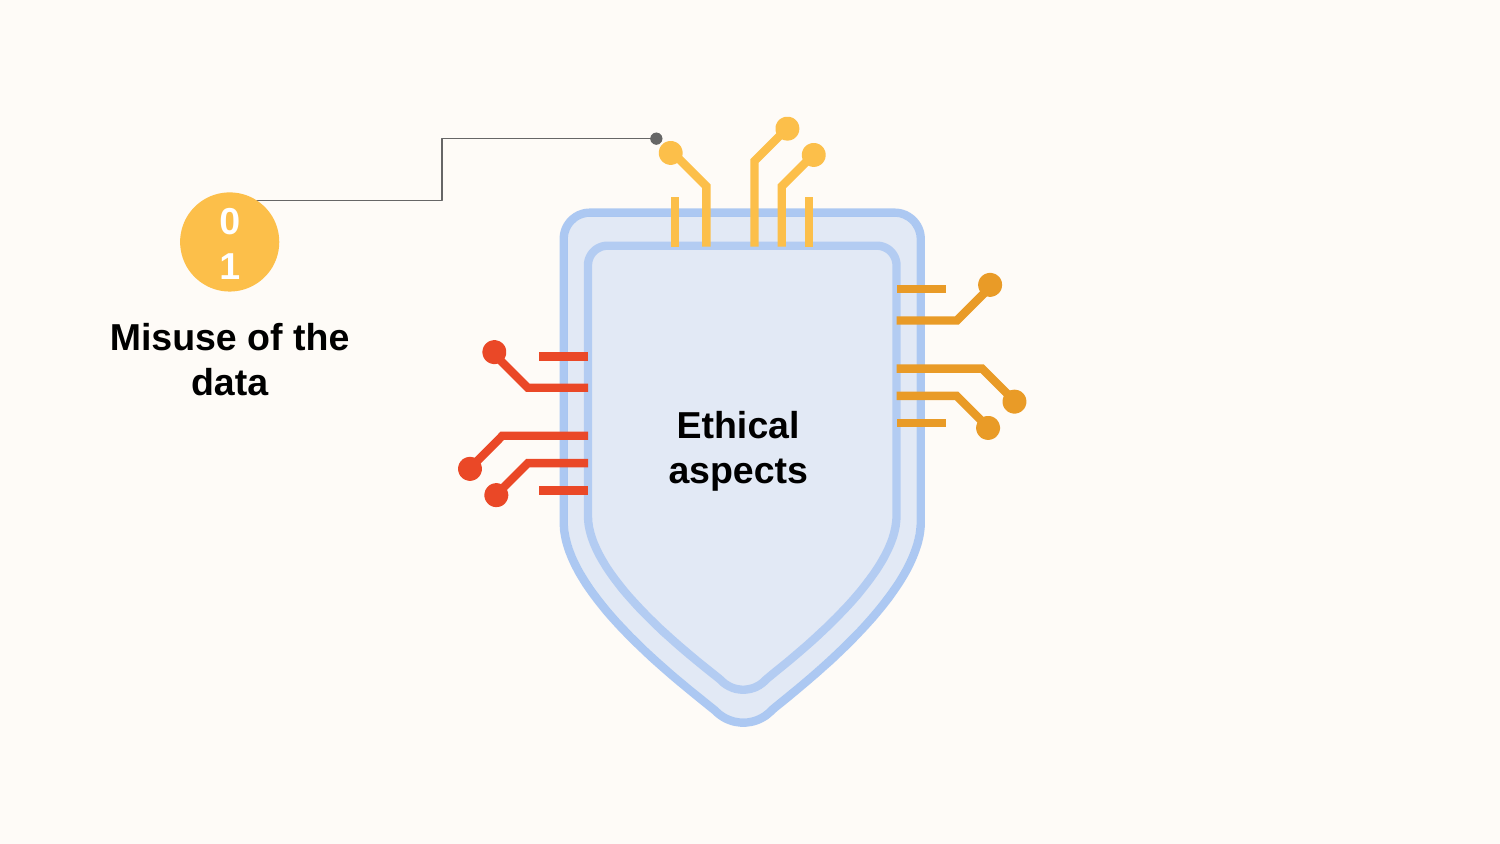

01
Misuse of the data
Ethical aspects